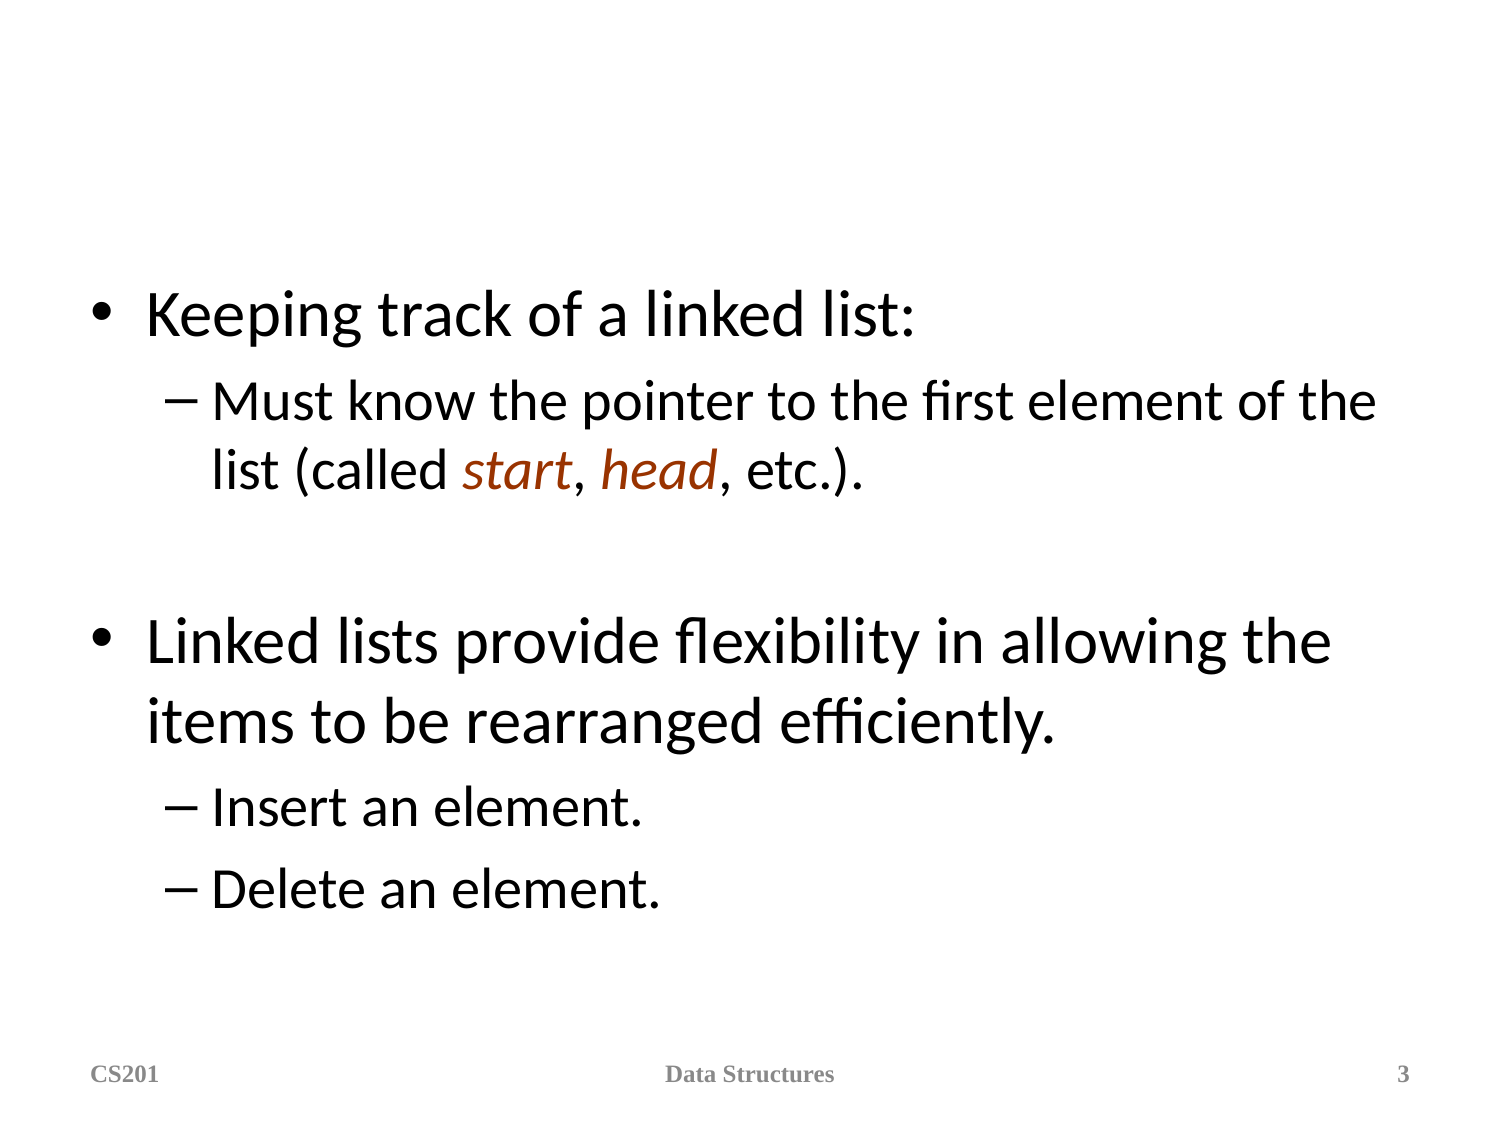

#
Keeping track of a linked list:
Must know the pointer to the first element of the list (called start, head, etc.).

Linked lists provide flexibility in allowing the items to be rearranged efficiently.
Insert an element.
Delete an element.

CS201
Data Structures
3